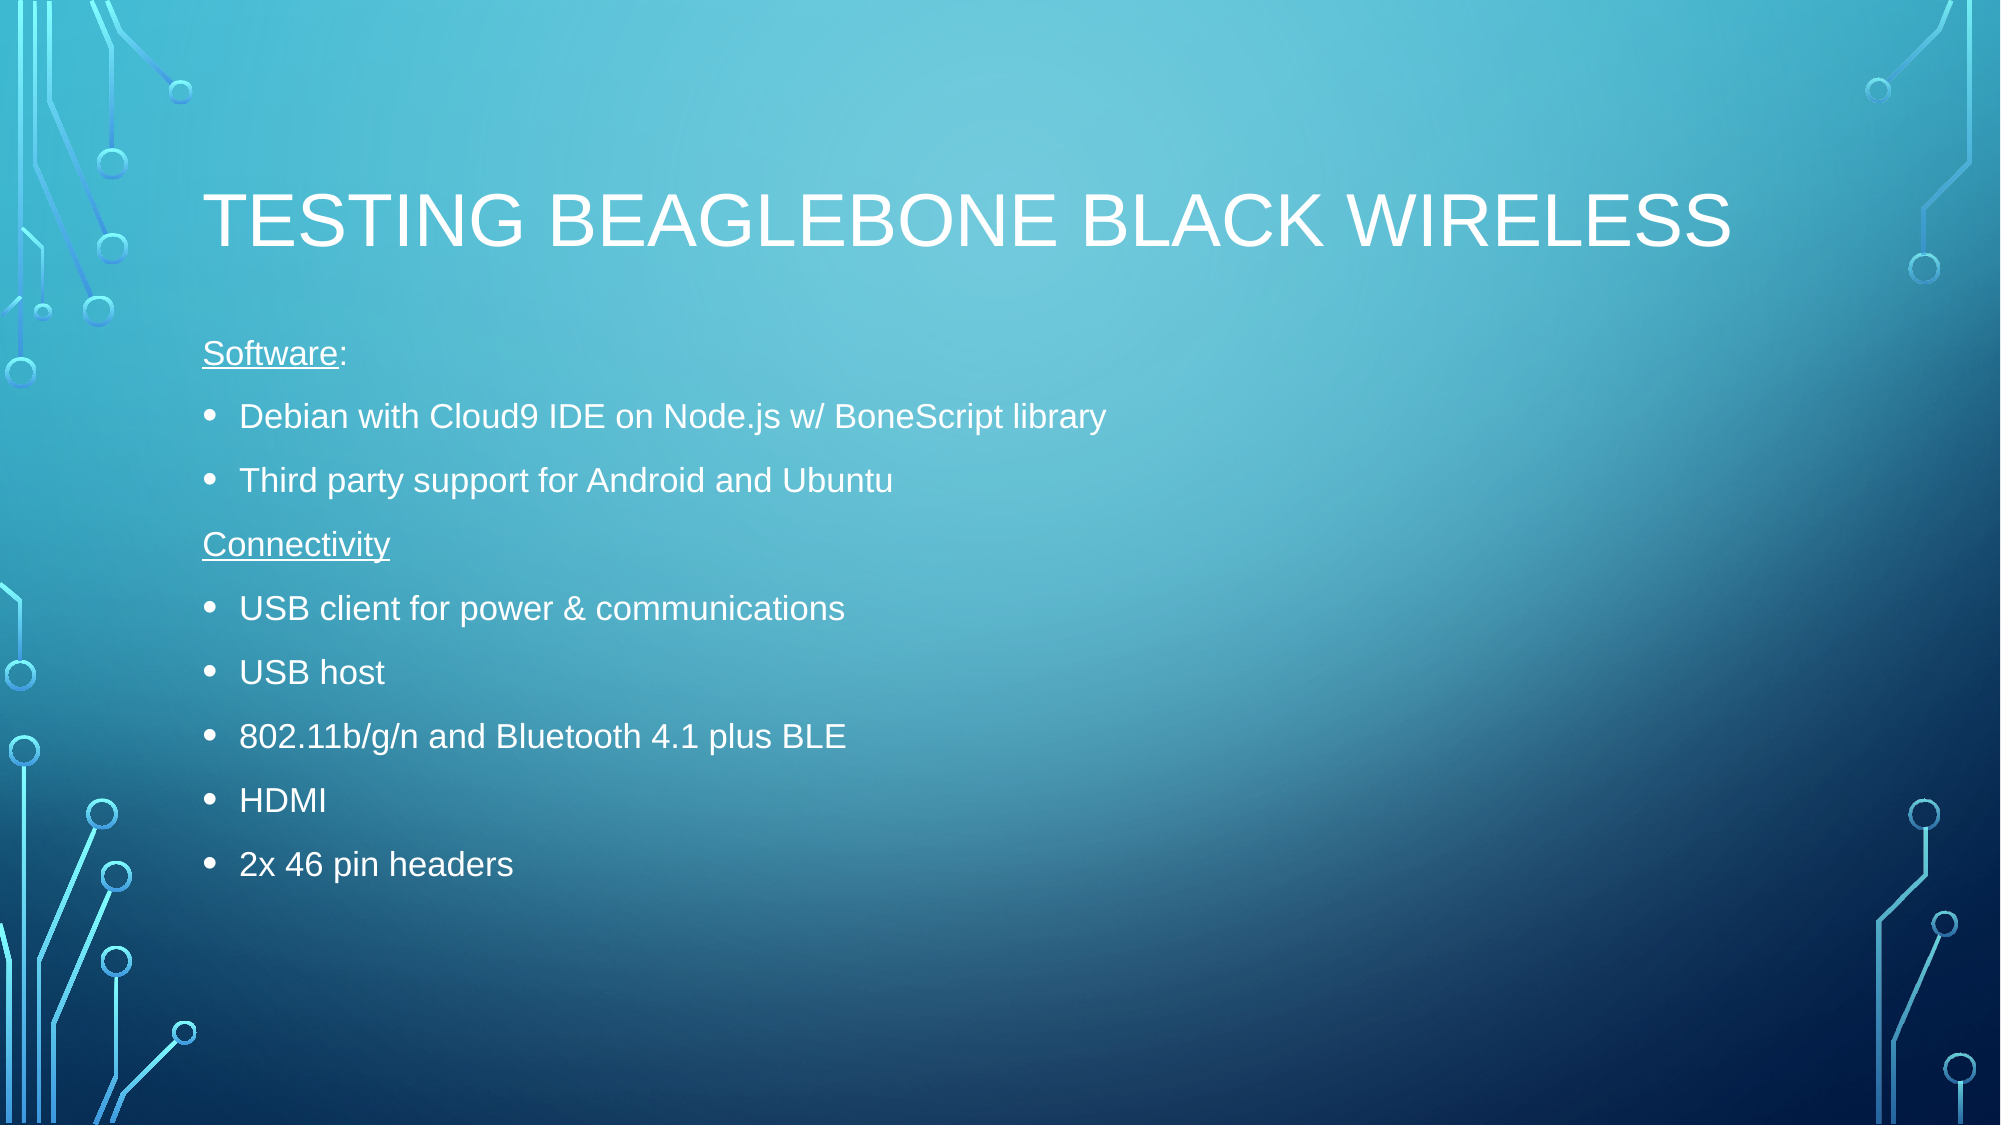

# Testing BeagleBone Black wireless
Software:
Debian with Cloud9 IDE on Node.js w/ BoneScript library
Third party support for Android and Ubuntu
Connectivity
USB client for power & communications
USB host
802.11b/g/n and Bluetooth 4.1 plus BLE
HDMI
2x 46 pin headers